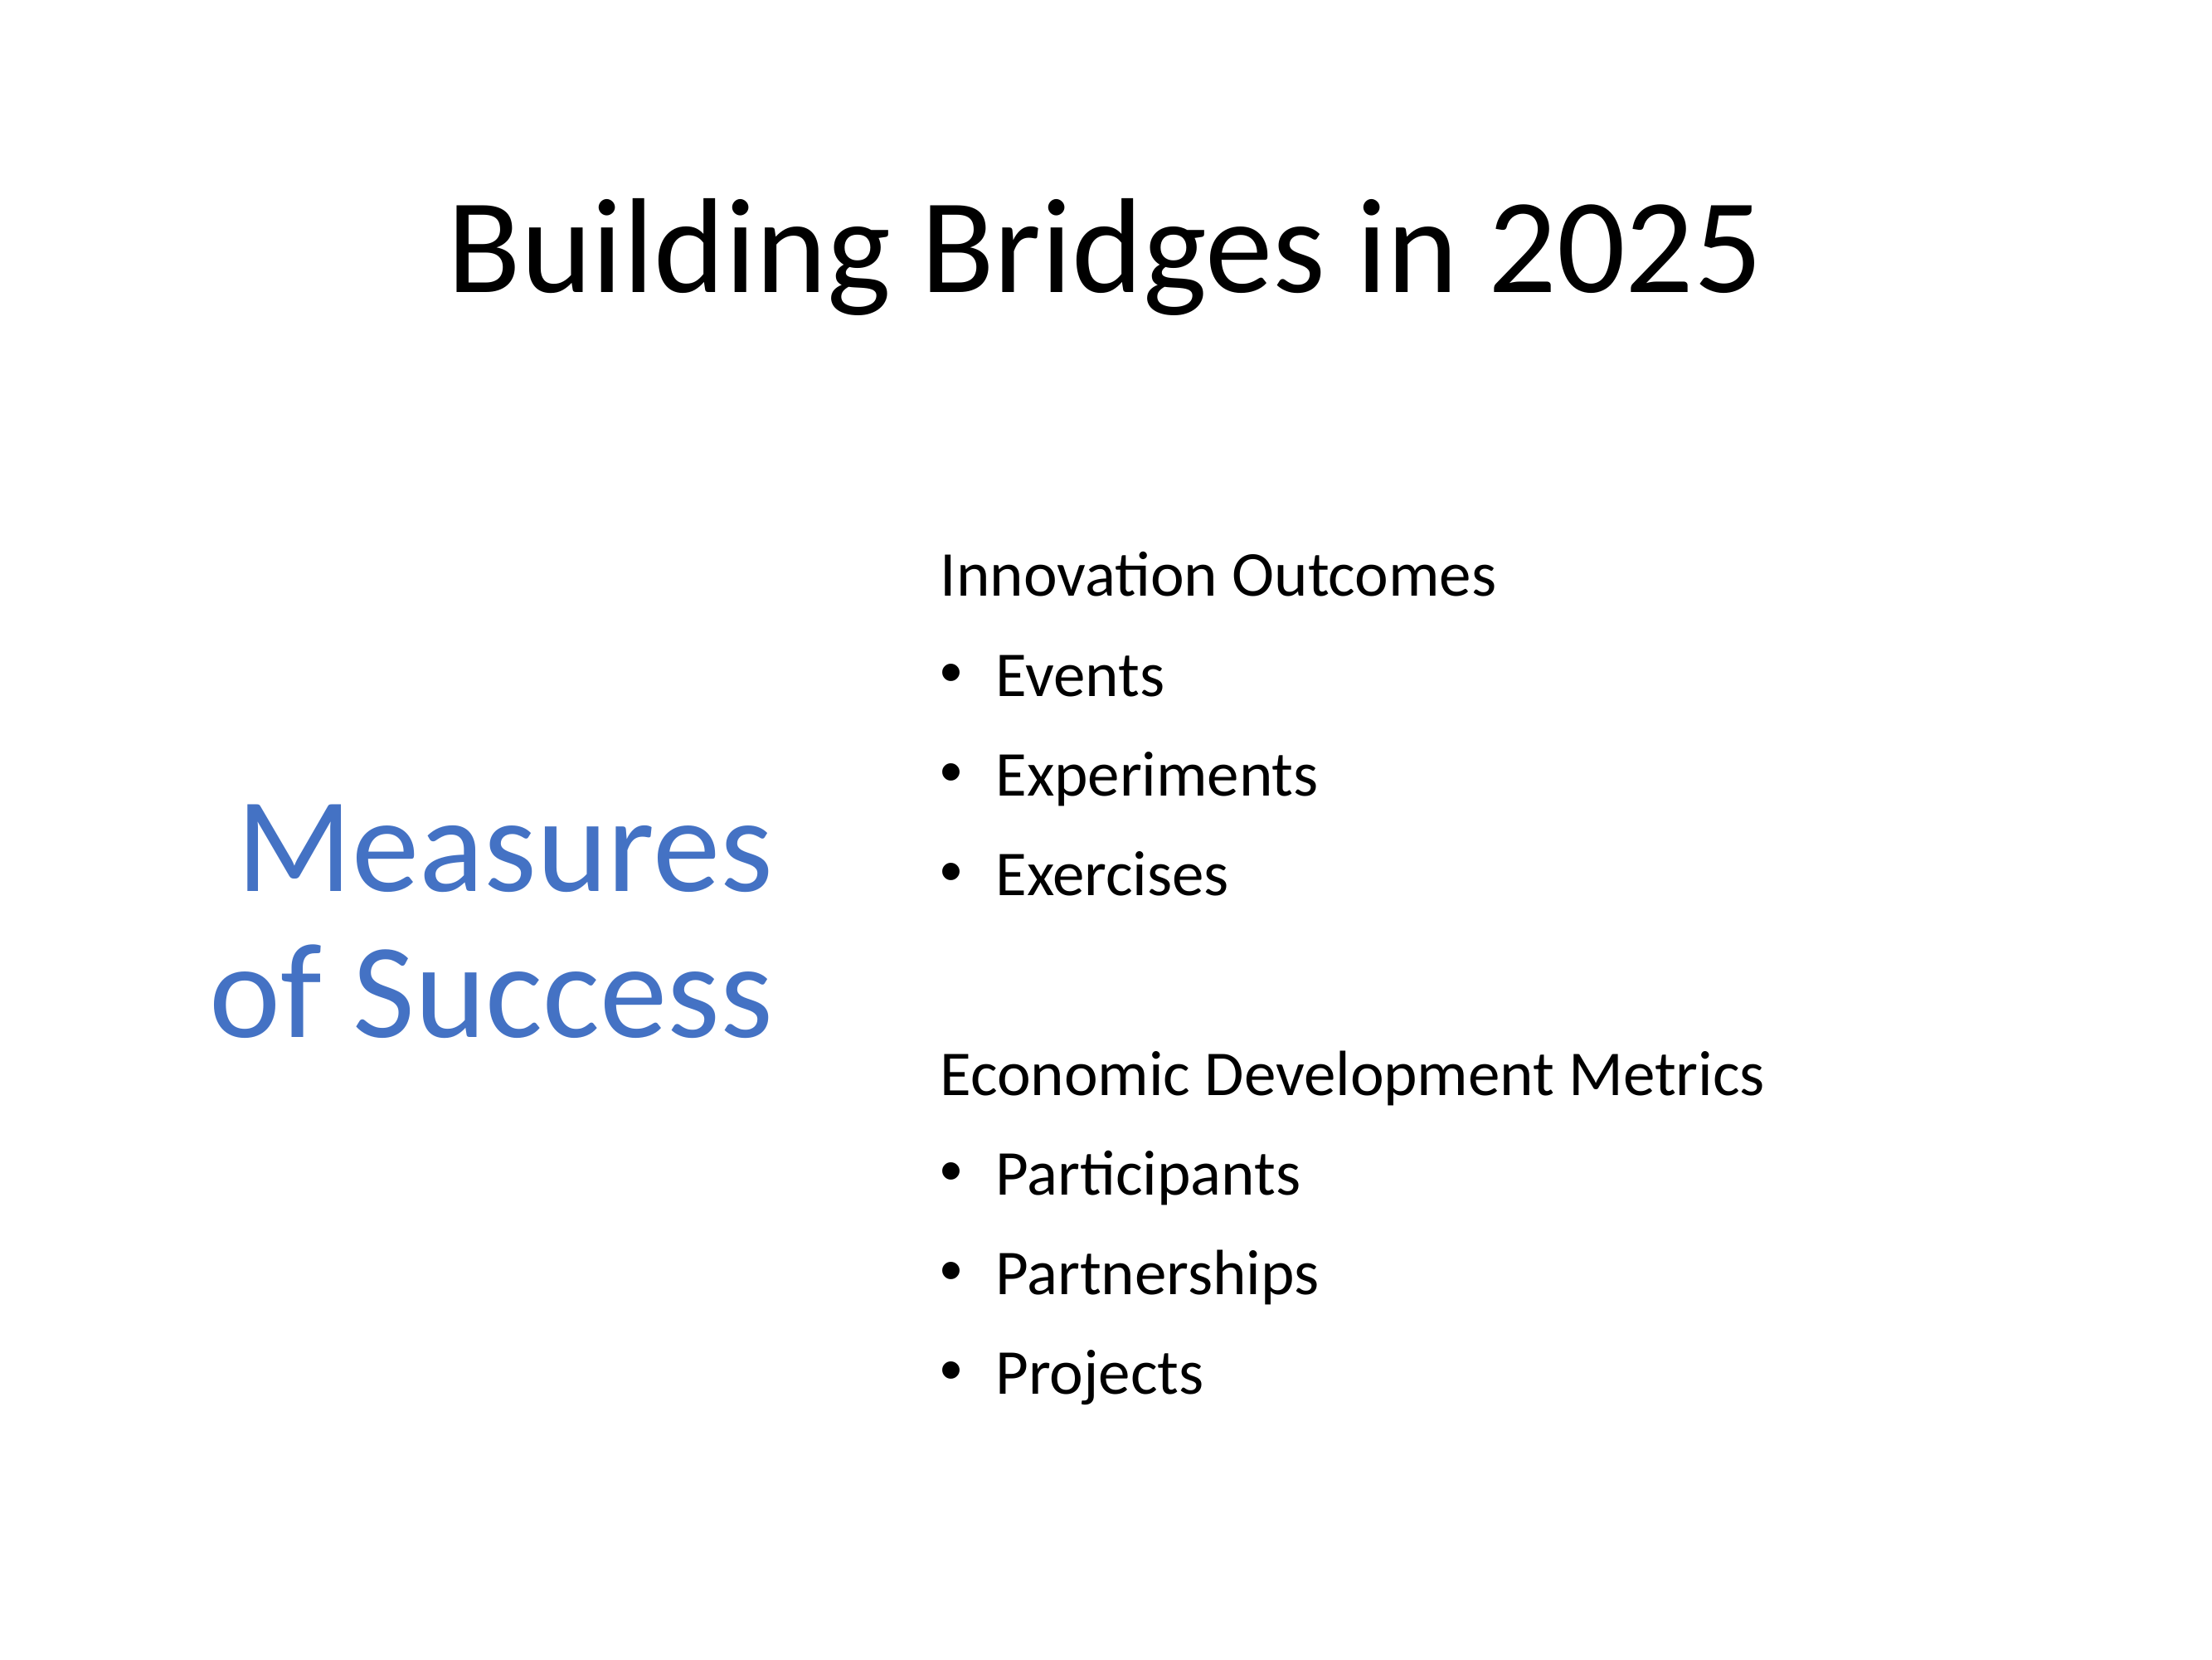

Building Bridges in 2025
# Measures of Success
Innovation Outcomes
Events
Experiments
Exercises

Economic Development Metrics
Participants
Partnerships
Projects